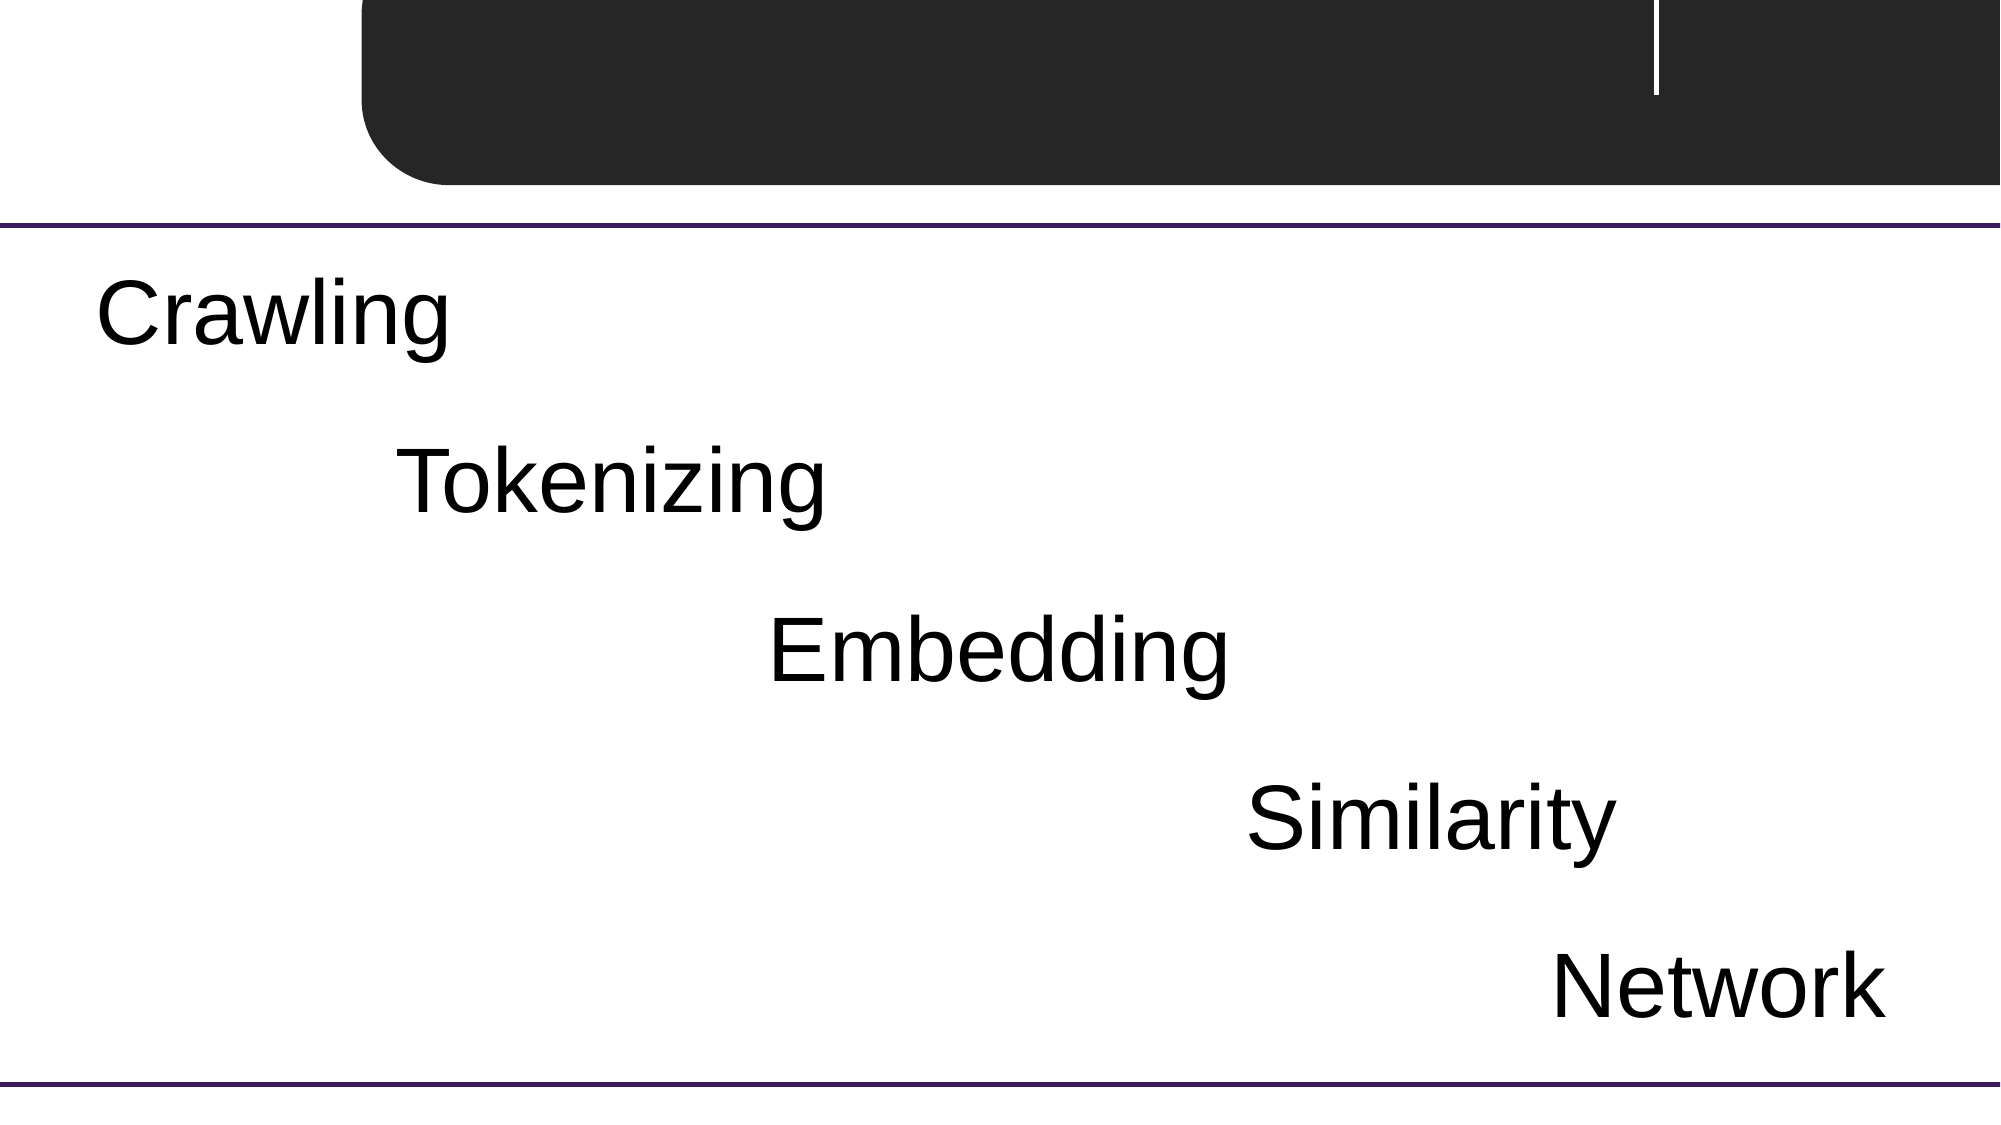

Unit  02 ㅣ  Process
Crawling
Tokenizing
Embedding
Similarity
Network